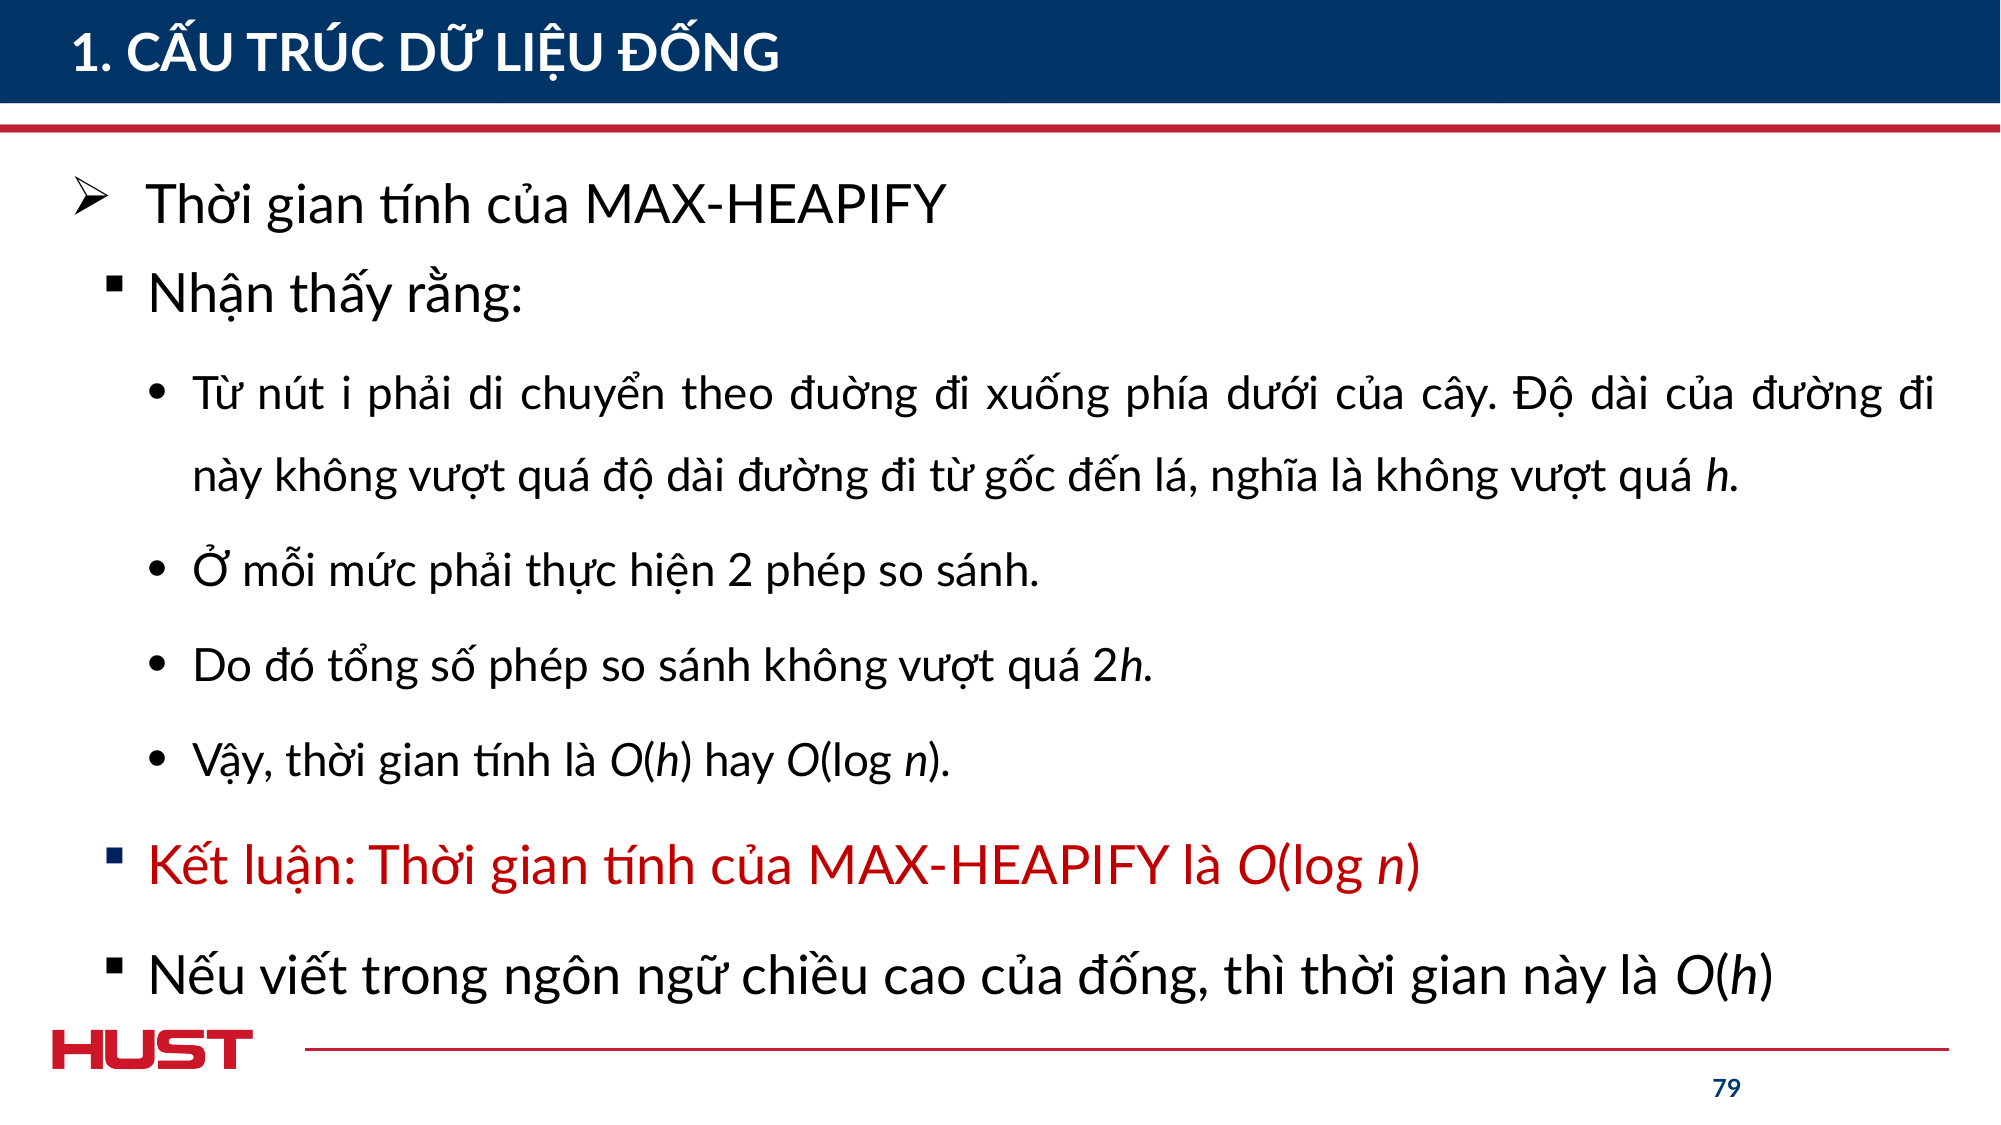

# 1. CẤU TRÚC DỮ LIỆU ĐỐNG
Thời gian tính của MAX-HEAPIFY
Nhận thấy rằng:
Từ nút i phải di chuyển theo đuờng đi xuống phía dưới của cây. Độ dài của đường đi này không vượt quá độ dài đường đi từ gốc đến lá, nghĩa là không vượt quá h.
Ở mỗi mức phải thực hiện 2 phép so sánh.
Do đó tổng số phép so sánh không vượt quá 2h.
Vậy, thời gian tính là O(h) hay O(log n).
Kết luận: Thời gian tính của MAX-HEAPIFY là O(log n)
Nếu viết trong ngôn ngữ chiều cao của đống, thì thời gian này là O(h)
79